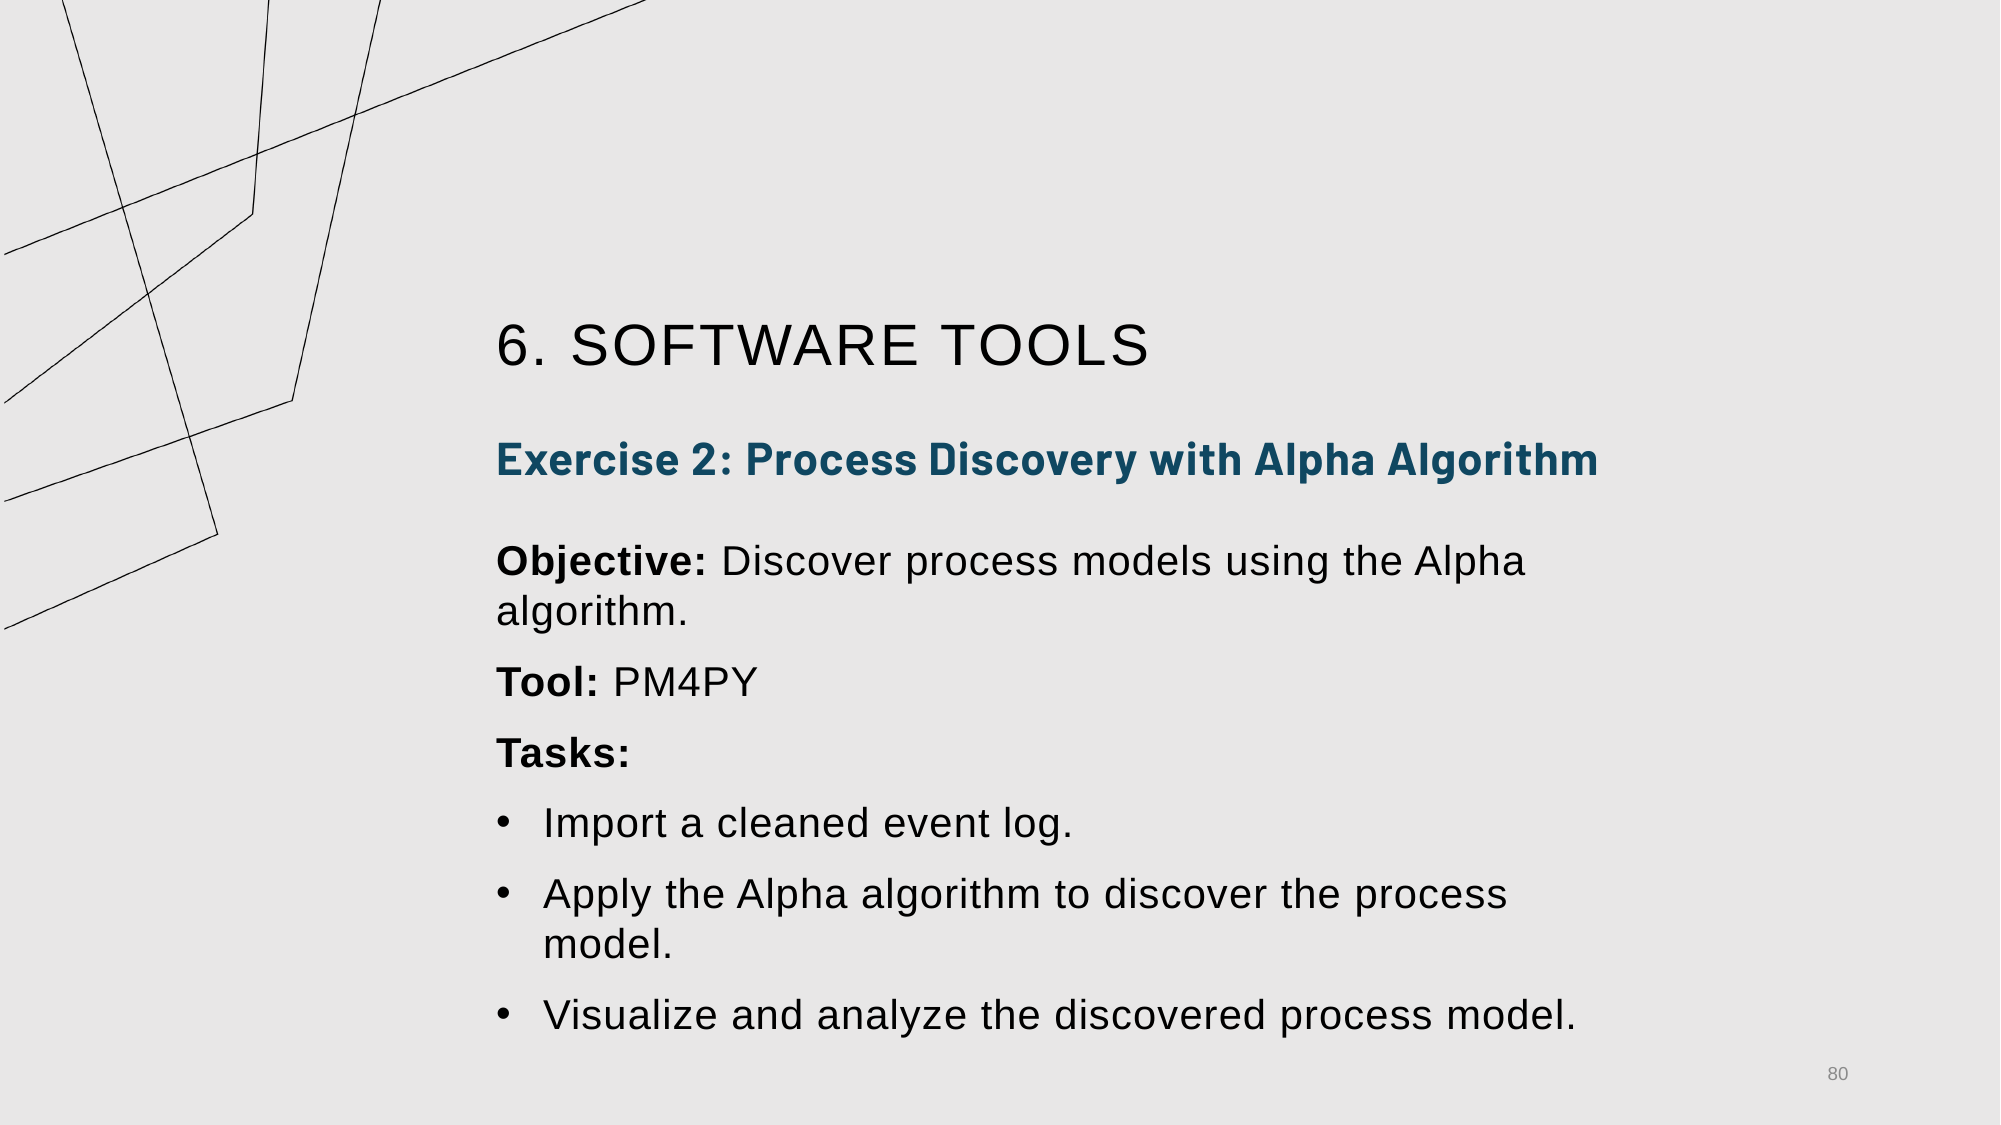

# 6. Software tools
Exercise 2: Process Discovery with Alpha Algorithm
Objective: Discover process models using the Alpha algorithm.
Tool: PM4PY
Tasks:
Import a cleaned event log.
Apply the Alpha algorithm to discover the process model.
Visualize and analyze the discovered process model.
80